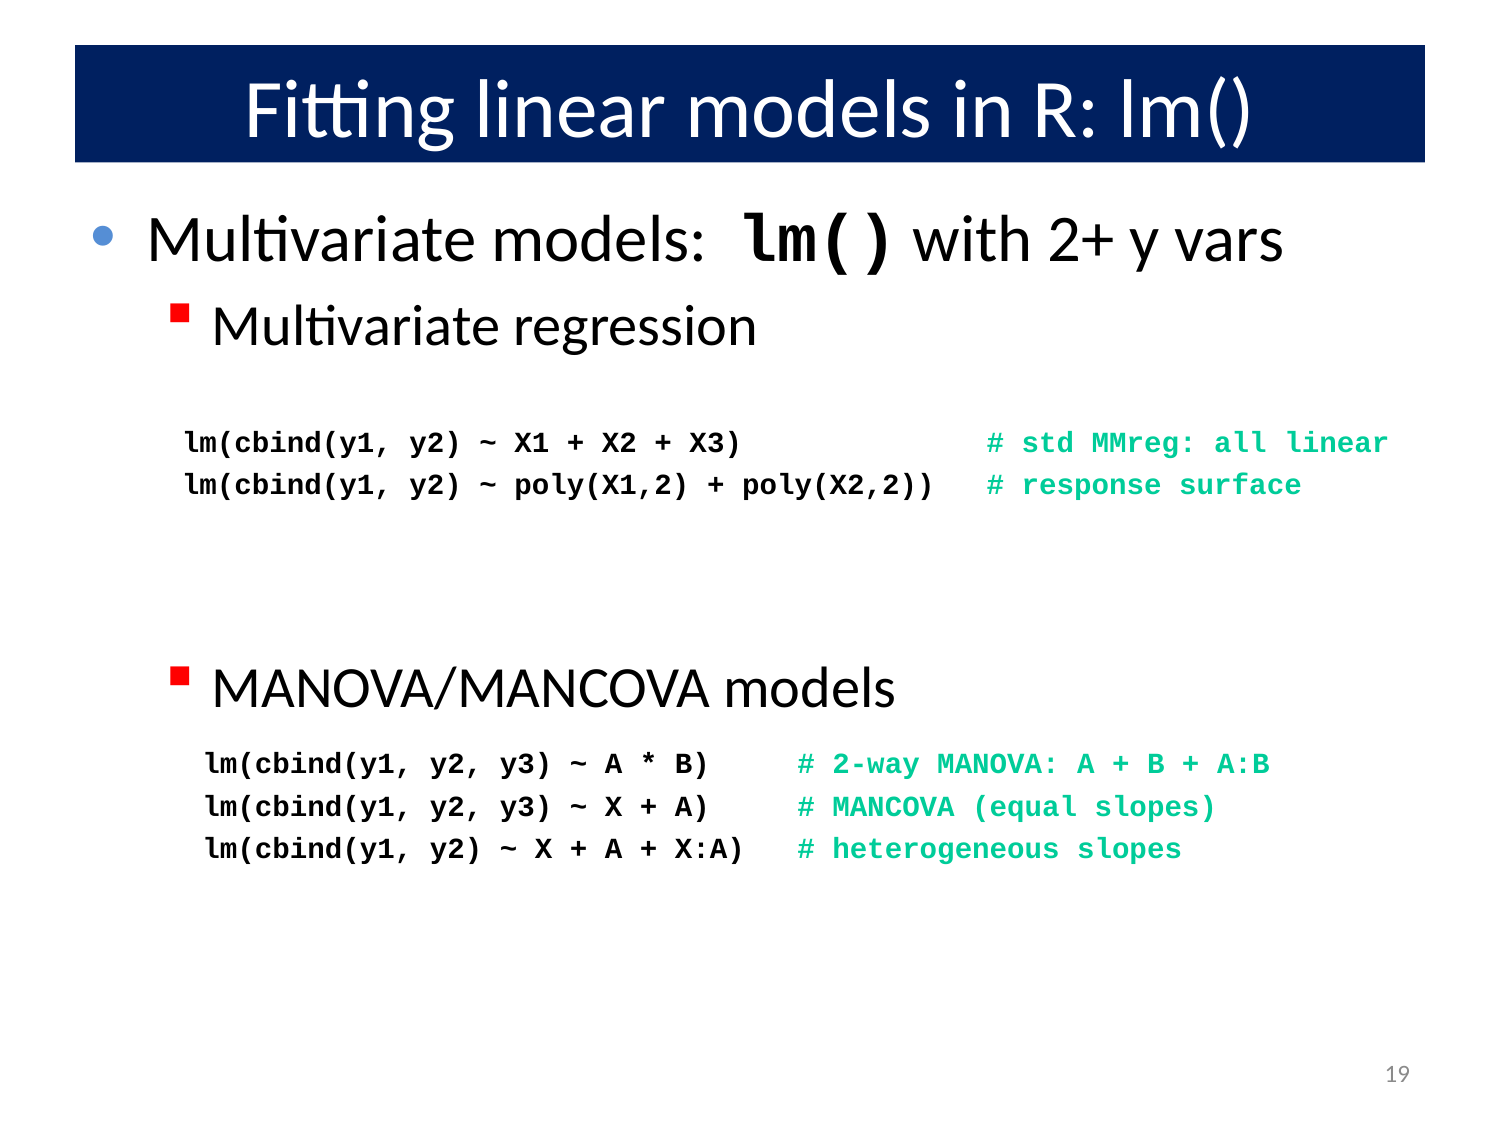

# Fitting linear models in R: lm()
Multivariate models:  lm() with 2+ y vars
Multivariate regression

MANOVA/MANCOVA models
lm(cbind(y1, y2) ~ X1 + X2 + X3)              # std MMreg: all linear
lm(cbind(y1, y2) ~ poly(X1,2) + poly(X2,2))   # response surface
lm(cbind(y1, y2, y3) ~ A * B)     # 2-way MANOVA: A + B + A:B
lm(cbind(y1, y2, y3) ~ X + A)     # MANCOVA (equal slopes)
lm(cbind(y1, y2) ~ X + A + X:A)   # heterogeneous slopes
19